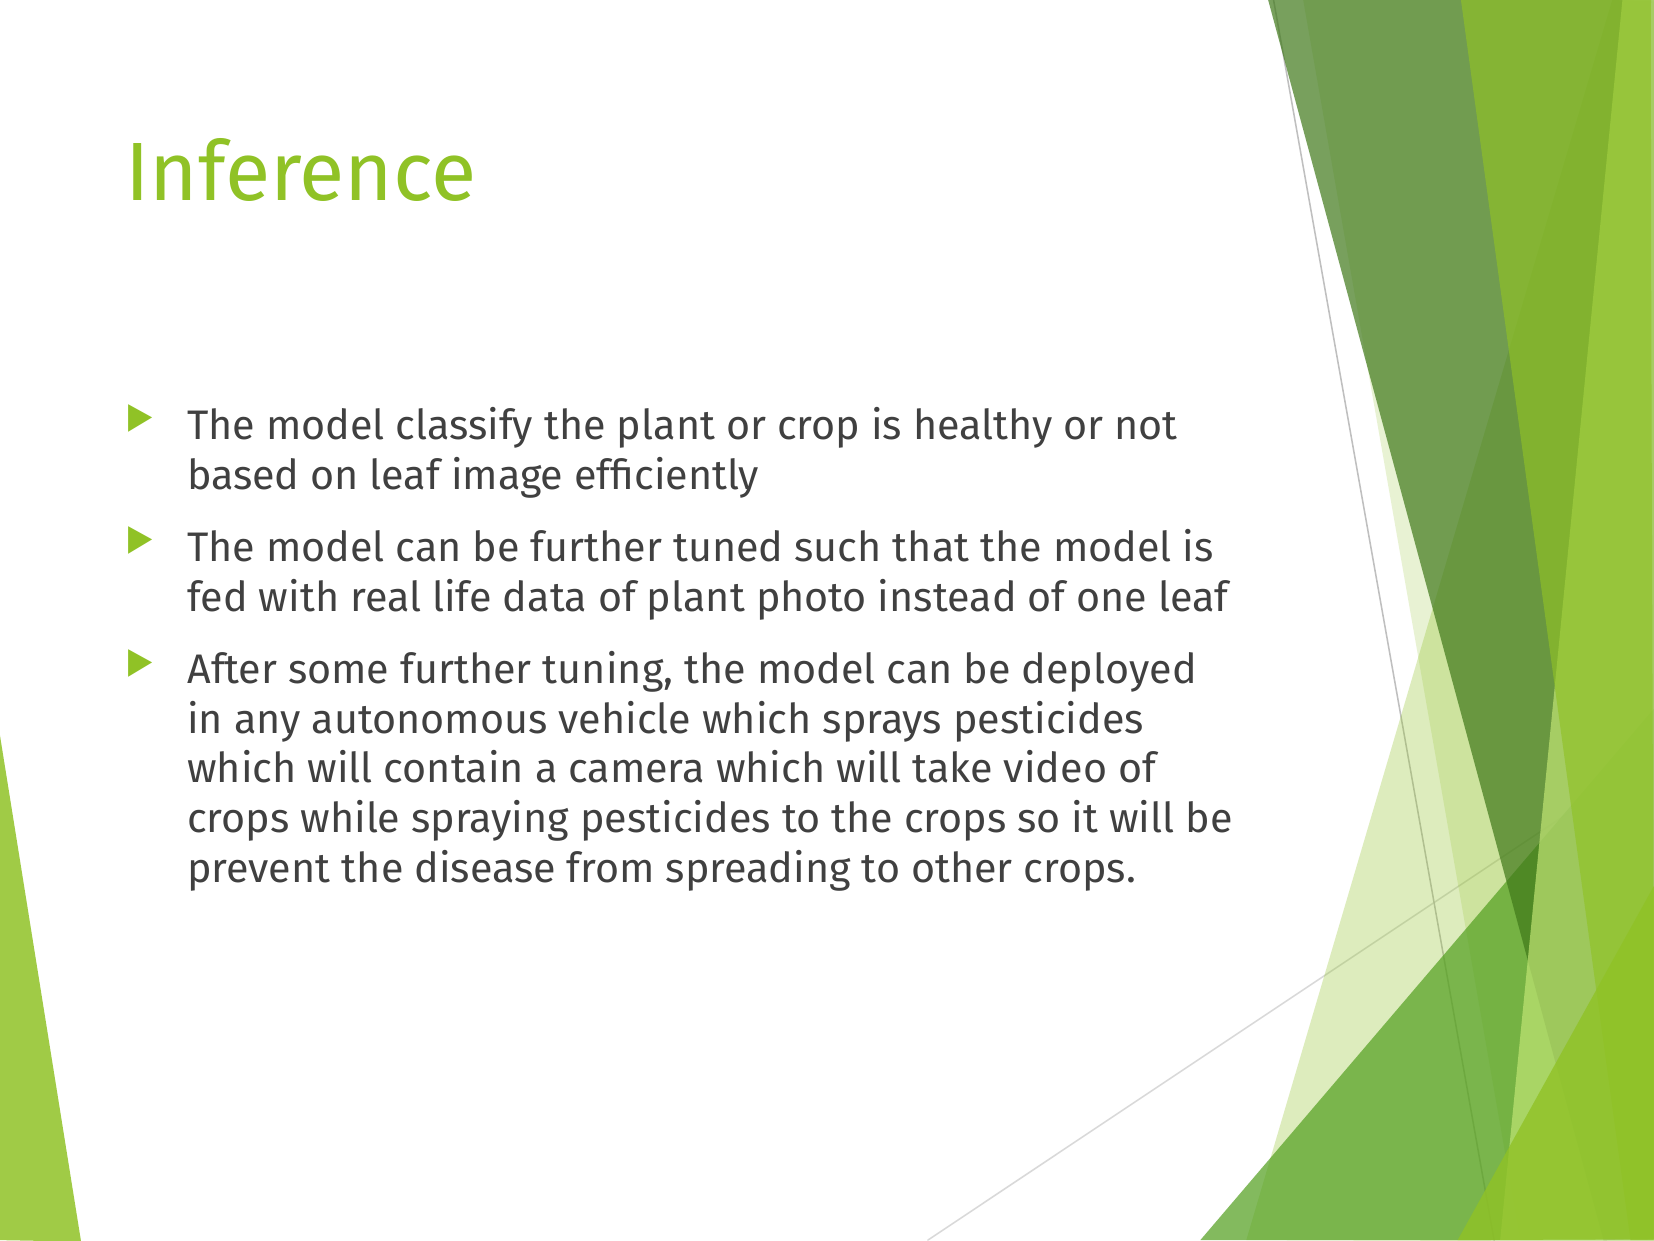

# Inference
The model classify the plant or crop is healthy or not based on leaf image efficiently
The model can be further tuned such that the model is fed with real life data of plant photo instead of one leaf
After some further tuning, the model can be deployed in any autonomous vehicle which sprays pesticides which will contain a camera which will take video of crops while spraying pesticides to the crops so it will be prevent the disease from spreading to other crops.